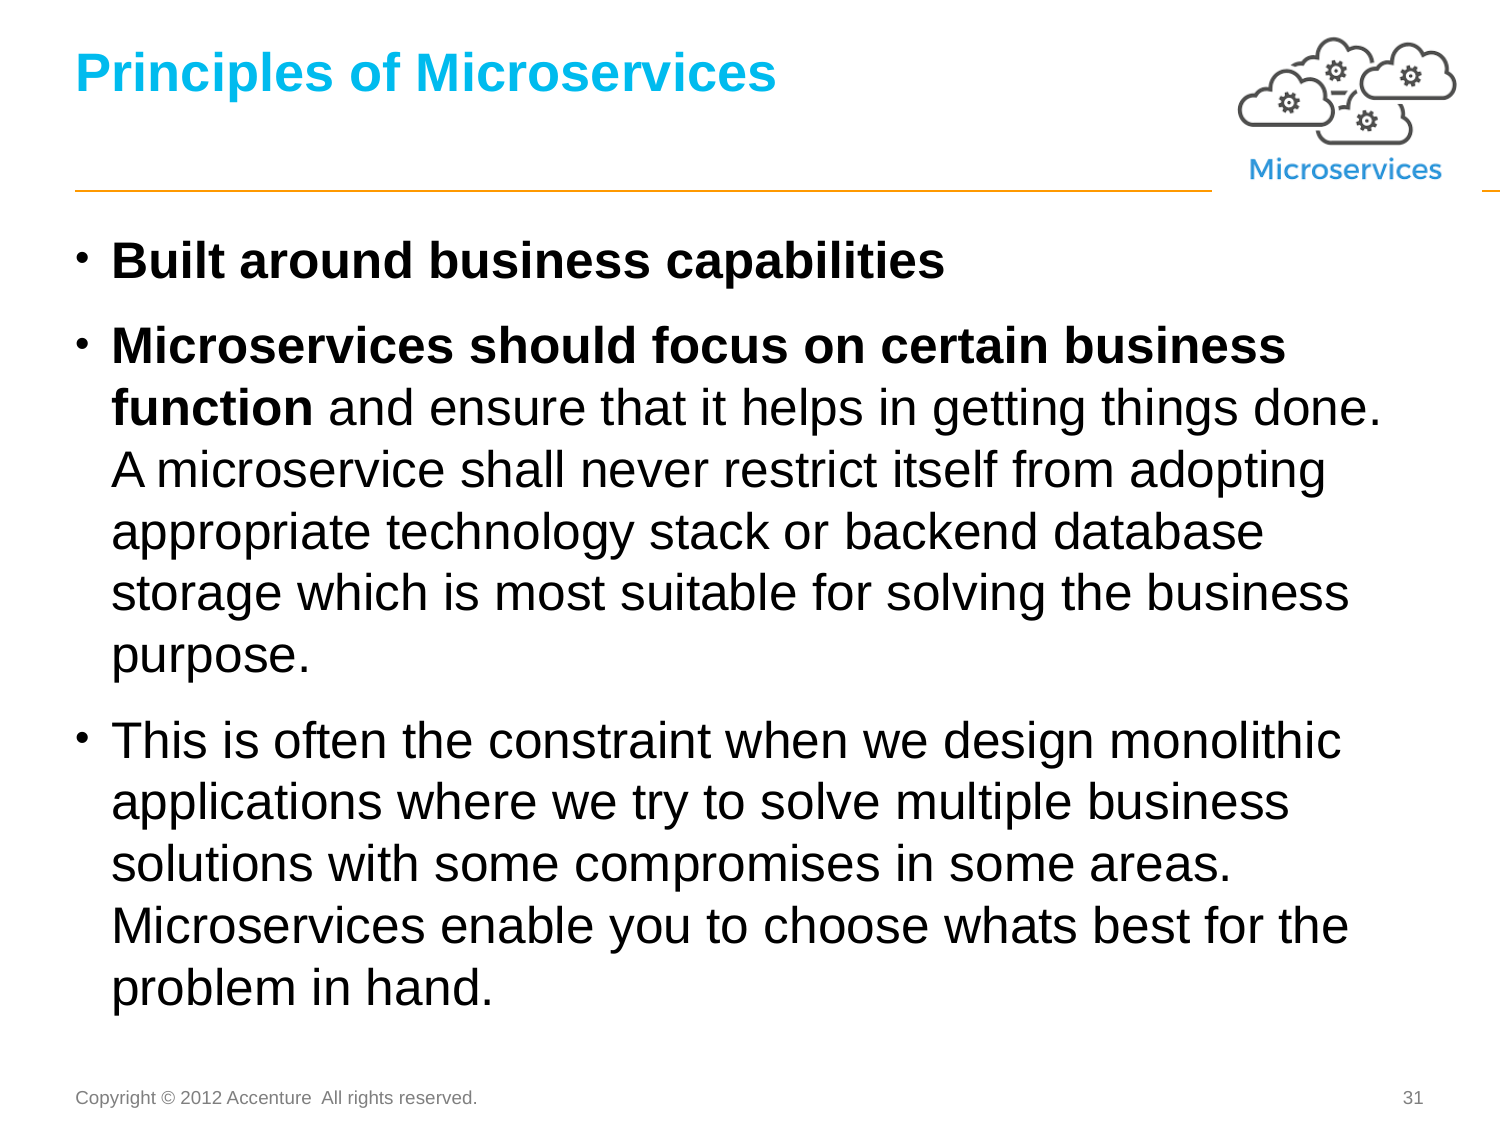

# Principles of Microservices
Built around business capabilities
Microservices should focus on certain business function and ensure that it helps in getting things done. A microservice shall never restrict itself from adopting appropriate technology stack or backend database storage which is most suitable for solving the business purpose.
This is often the constraint when we design monolithic applications where we try to solve multiple business solutions with some compromises in some areas. Microservices enable you to choose whats best for the problem in hand.